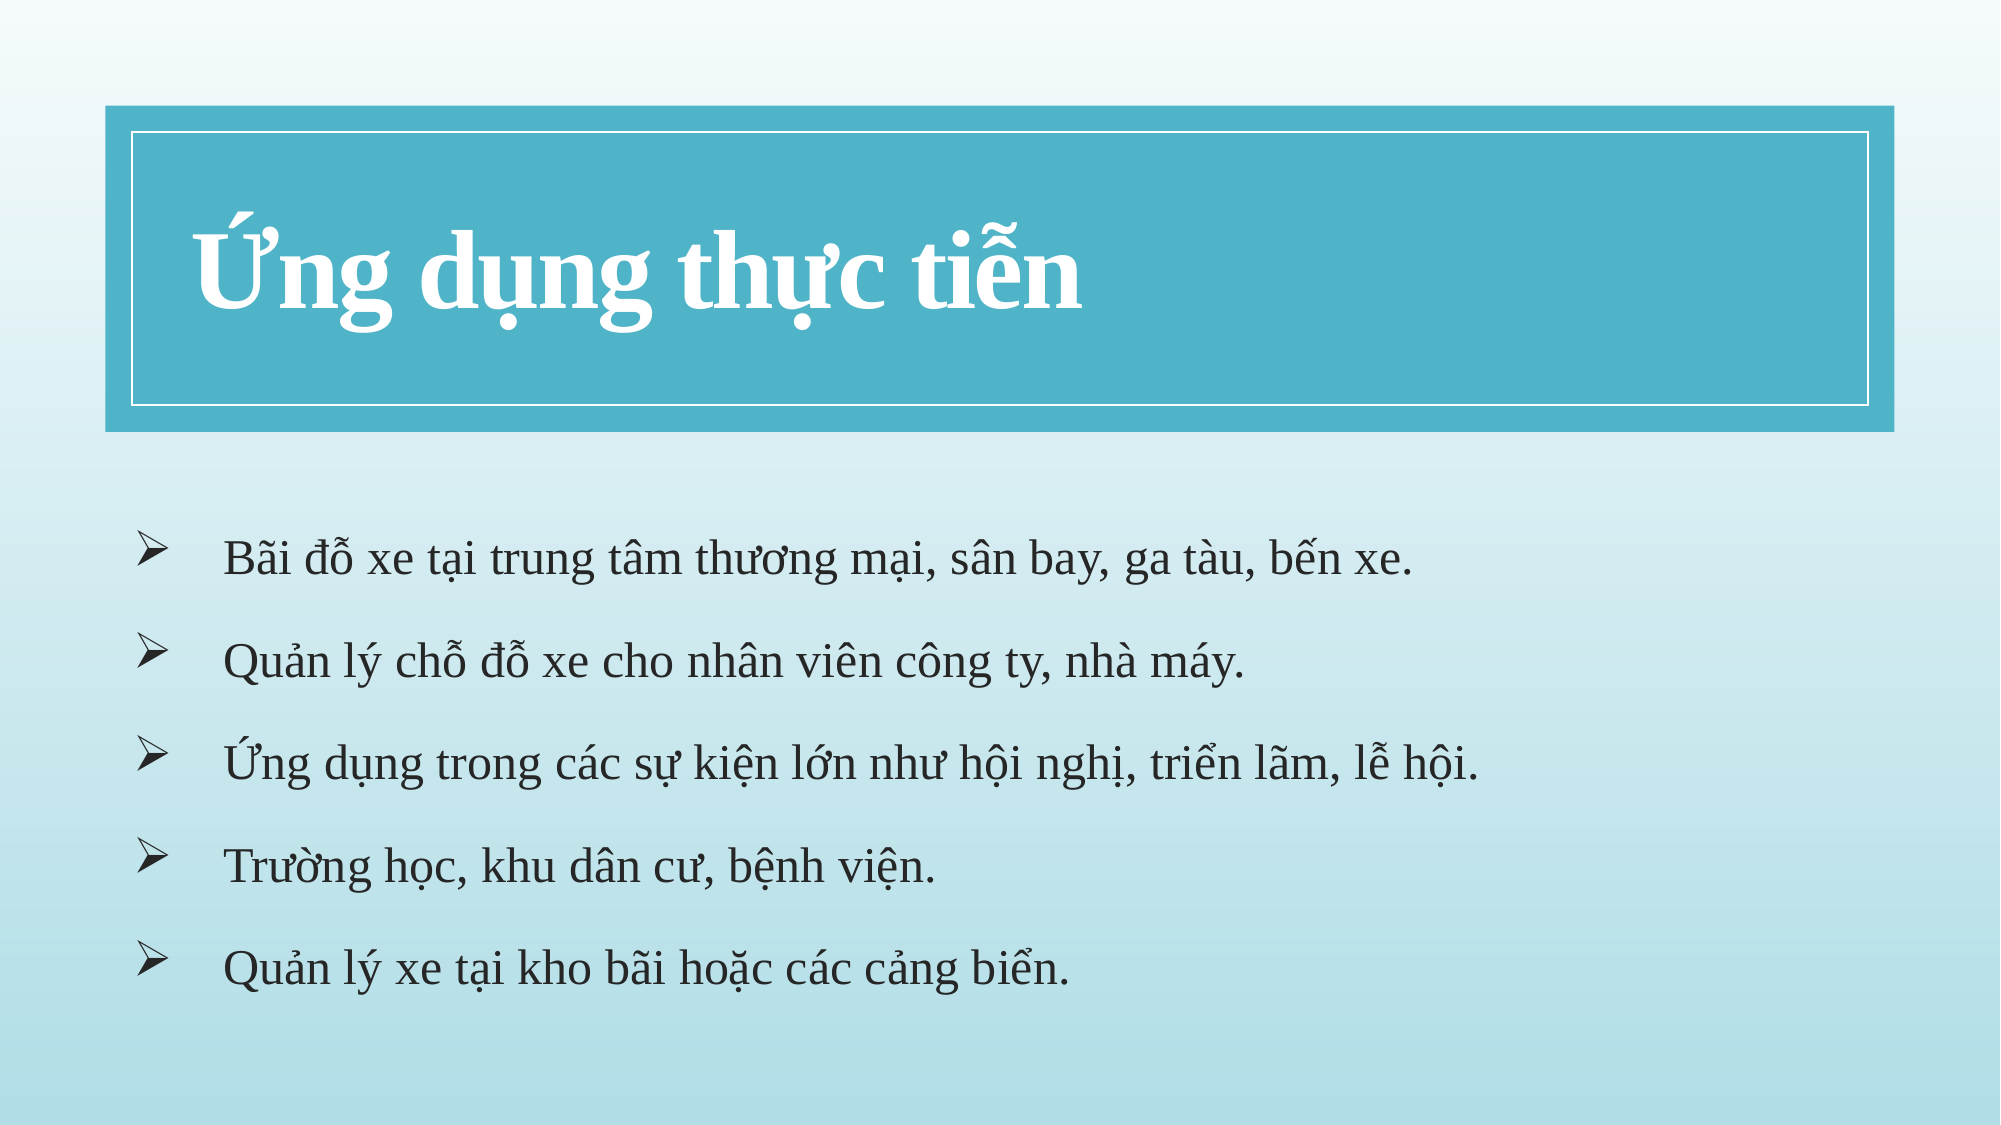

# Ứng dụng thực tiễn
Bãi đỗ xe tại trung tâm thương mại, sân bay, ga tàu, bến xe.
Quản lý chỗ đỗ xe cho nhân viên công ty, nhà máy.
Ứng dụng trong các sự kiện lớn như hội nghị, triển lãm, lễ hội.
Trường học, khu dân cư, bệnh viện.
Quản lý xe tại kho bãi hoặc các cảng biển.